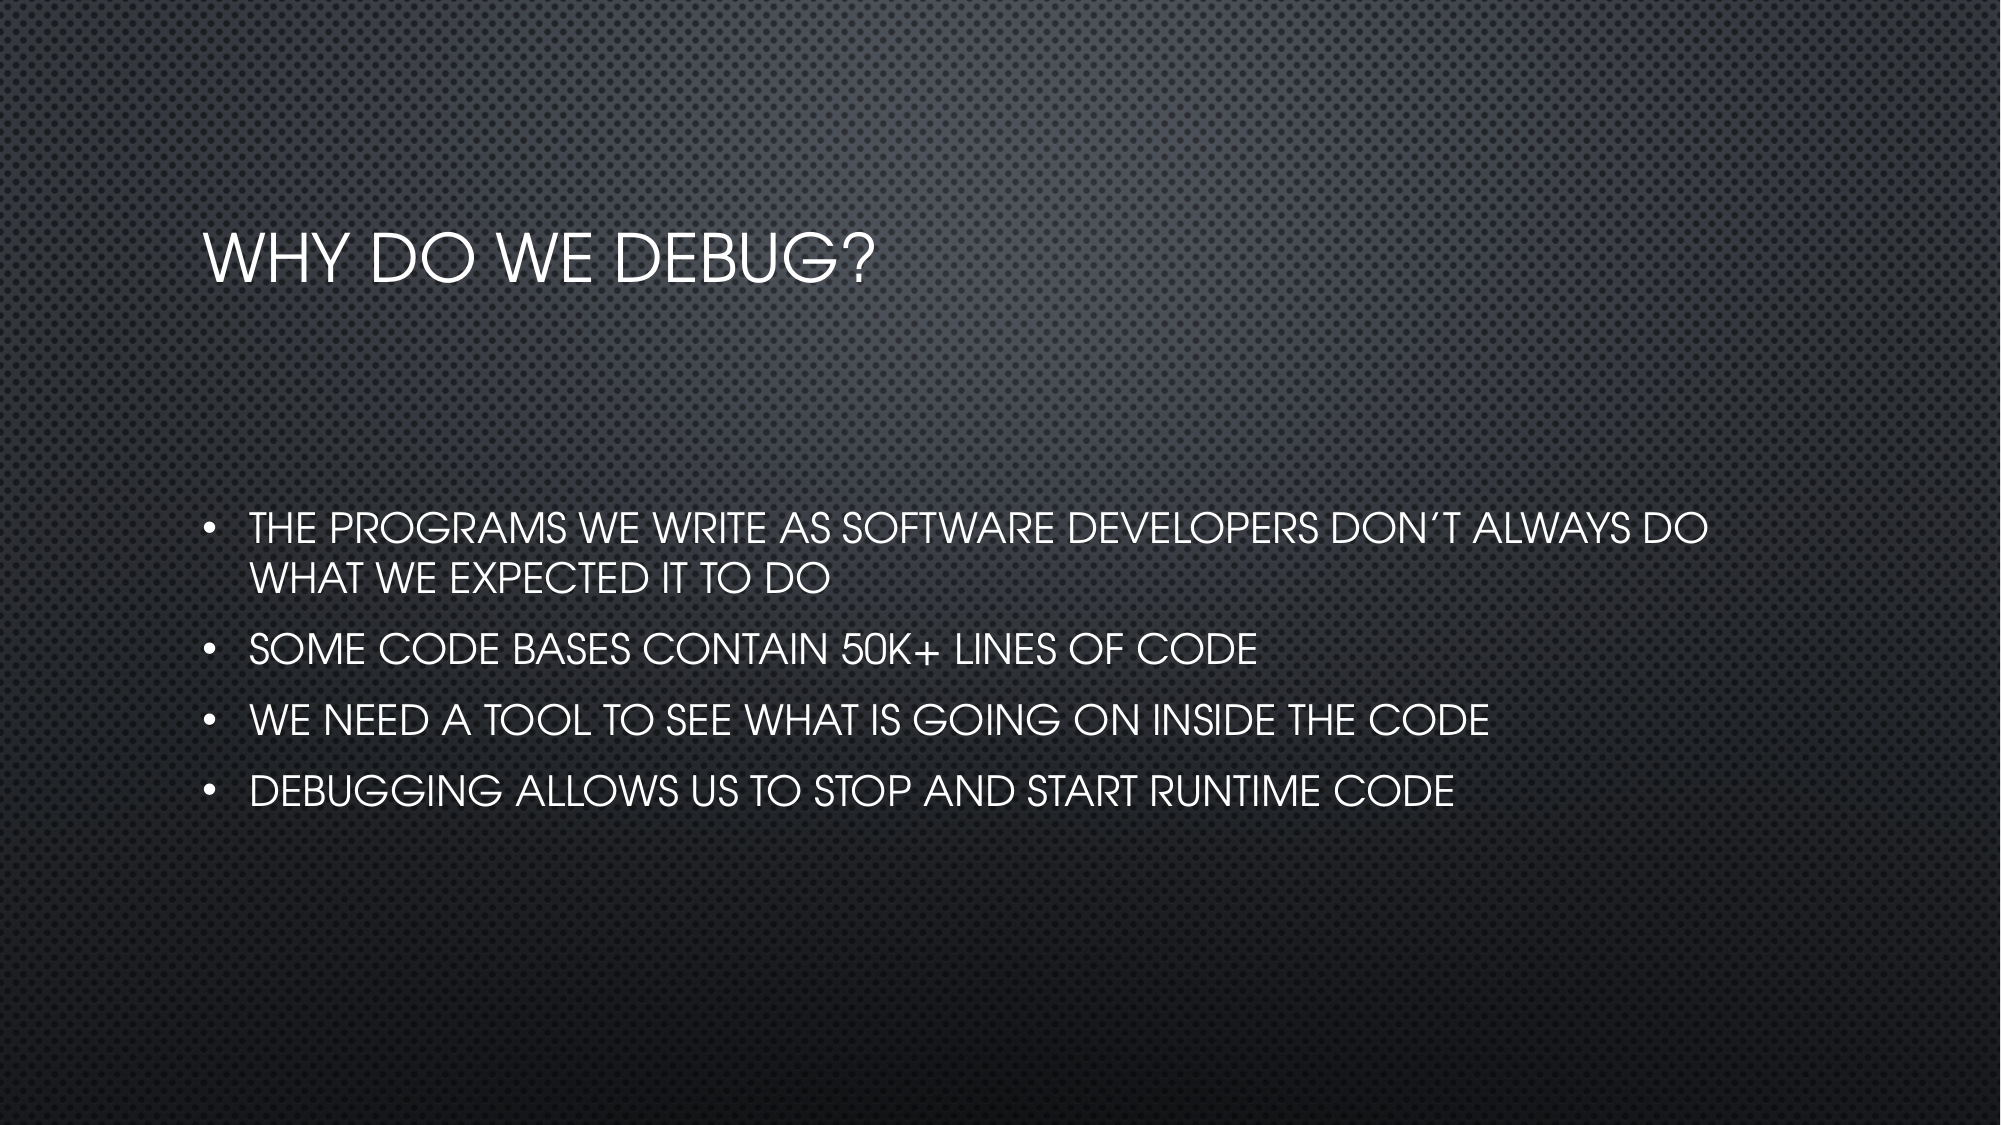

# Why do we debug?
the programs we write as software developers don’t always do what we expected it to do
Some code bases contain 50k+ lines of code
We need a tool to see what is going on inside the code
Debugging allows us to stop and start runtime code